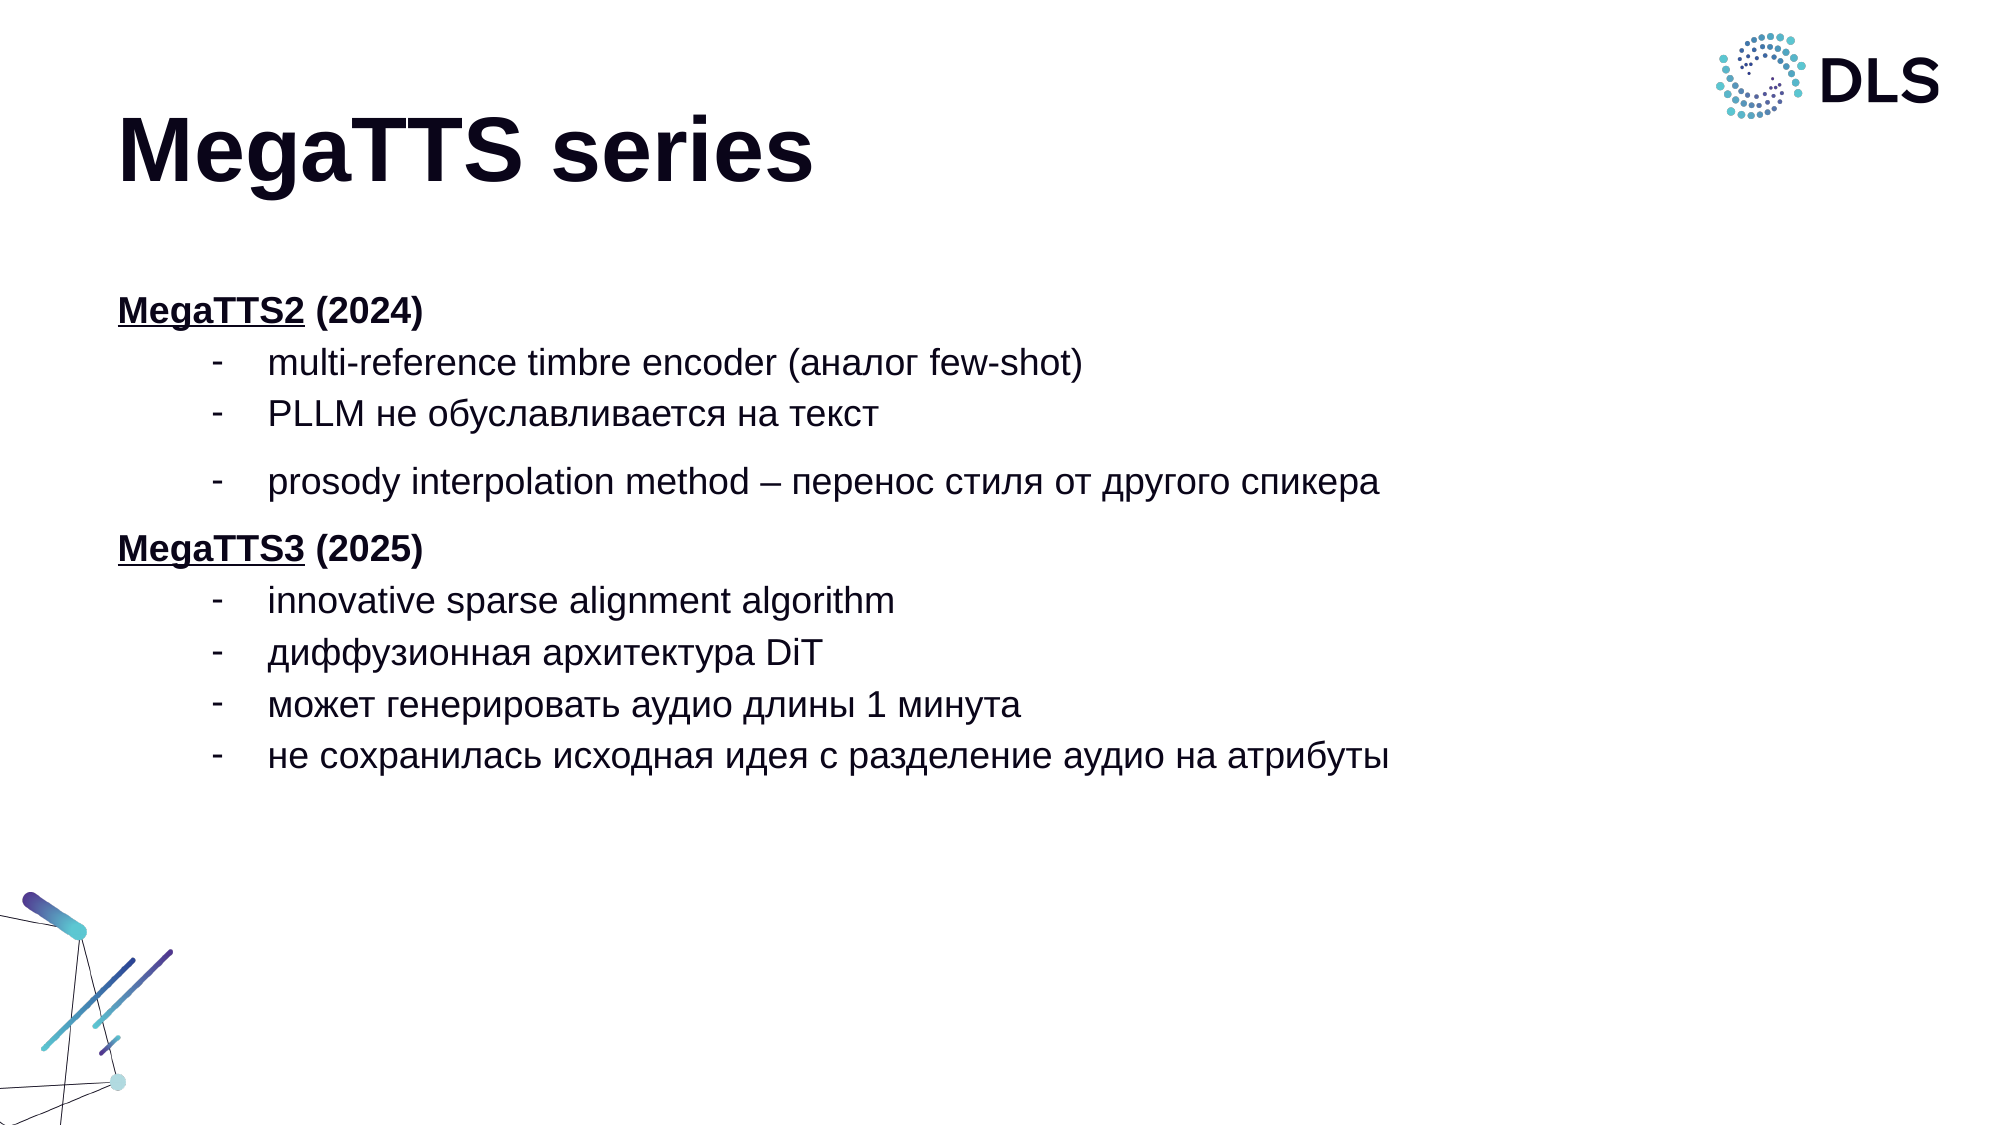

# MegaTTS series
MegaTTS2 (2024)
multi-reference timbre encoder (аналог few-shot)
PLLM не обуславливается на текст
prosody interpolation method – перенос стиля от другого спикера
MegaTTS3 (2025)
innovative sparse alignment algorithm
диффузионная архитектура DiT
может генерировать аудио длины 1 минута
не сохранилась исходная идея с разделение аудио на атрибуты